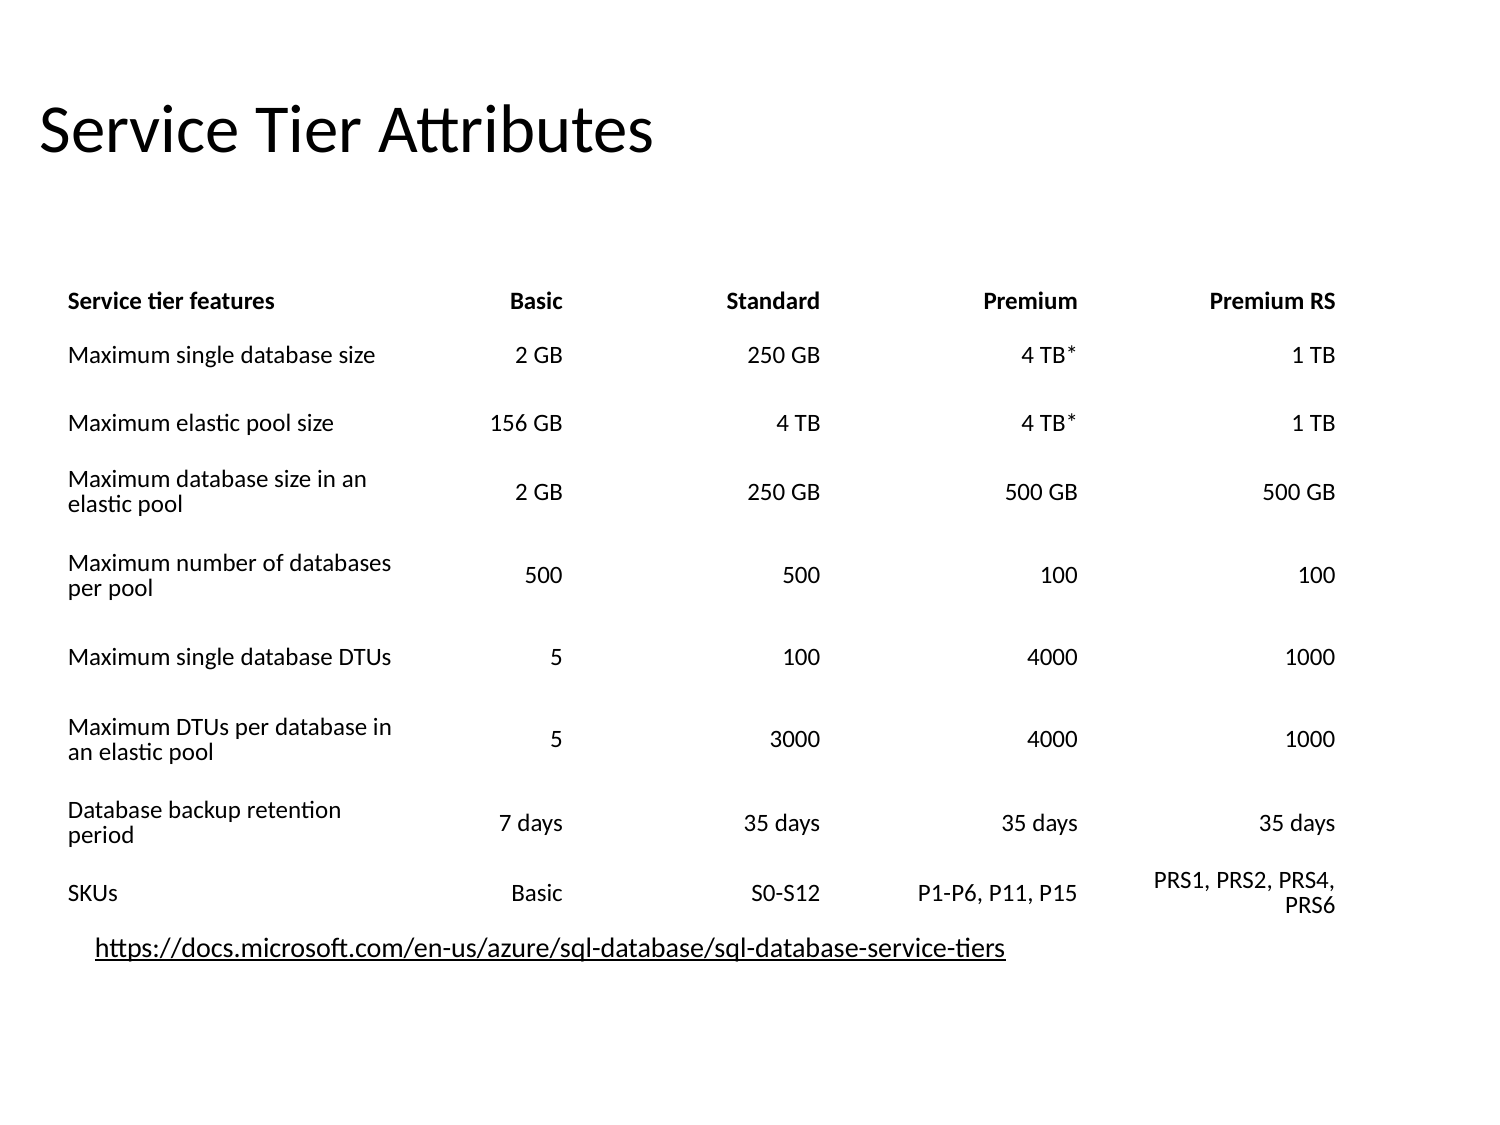

# Service Tier Attributes
| Service tier features | Basic | Standard | Premium | Premium RS |
| --- | --- | --- | --- | --- |
| Maximum single database size | 2 GB | 250 GB | 4 TB\* | 1 TB |
| Maximum elastic pool size | 156 GB | 4 TB | 4 TB\* | 1 TB |
| Maximum database size in an elastic pool | 2 GB | 250 GB | 500 GB | 500 GB |
| Maximum number of databases per pool | 500 | 500 | 100 | 100 |
| Maximum single database DTUs | 5 | 100 | 4000 | 1000 |
| Maximum DTUs per database in an elastic pool | 5 | 3000 | 4000 | 1000 |
| Database backup retention period | 7 days | 35 days | 35 days | 35 days |
| SKUs | Basic | S0-S12 | P1-P6, P11, P15 | PRS1, PRS2, PRS4, PRS6 |
https://docs.microsoft.com/en-us/azure/sql-database/sql-database-service-tiers